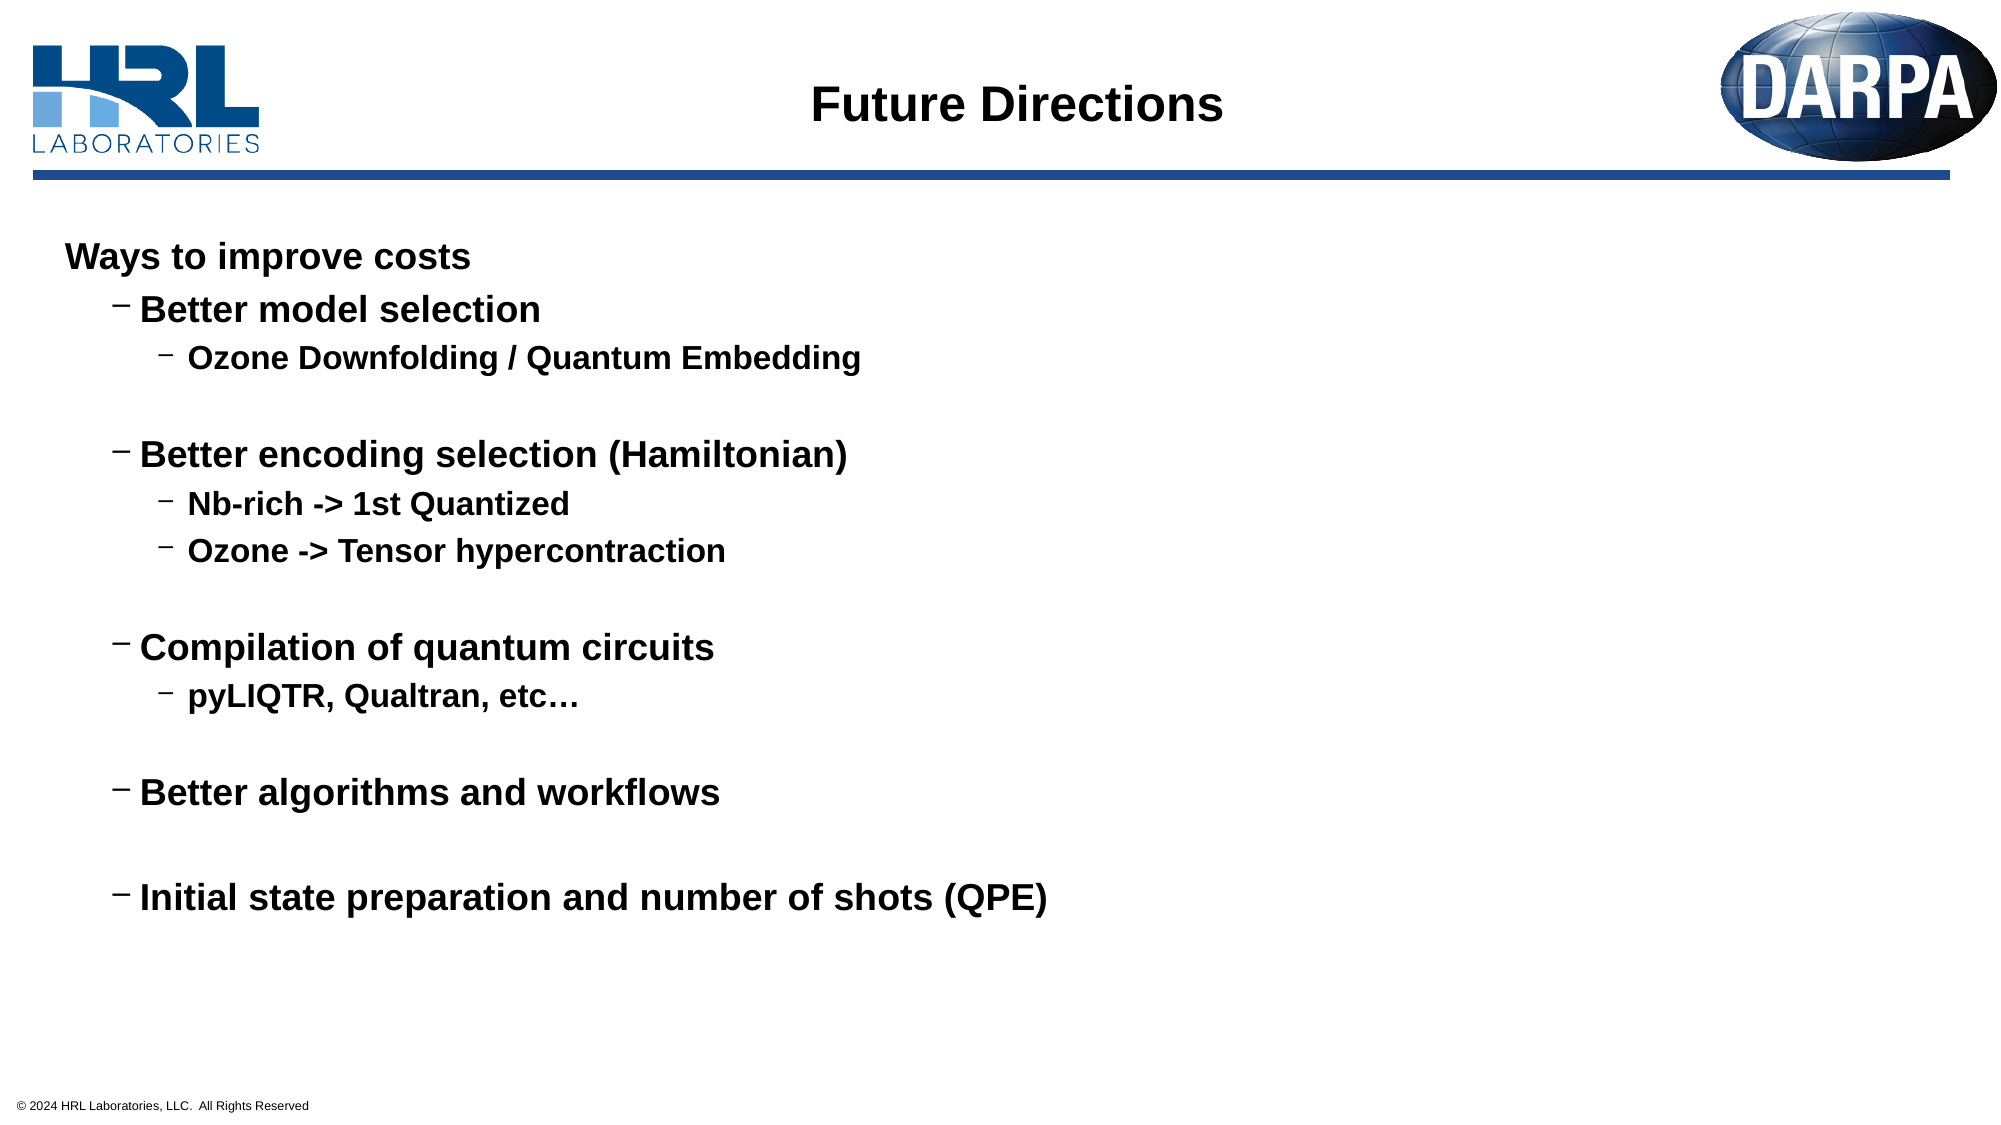

# Future Directions
Ways to improve costs
Better model selection
Ozone Downfolding / Quantum Embedding

Better encoding selection (Hamiltonian)
Nb-rich -> 1st Quantized
Ozone -> Tensor hypercontraction

Compilation of quantum circuits
pyLIQTR, Qualtran, etc…

Better algorithms and workflows

Initial state preparation and number of shots (QPE)